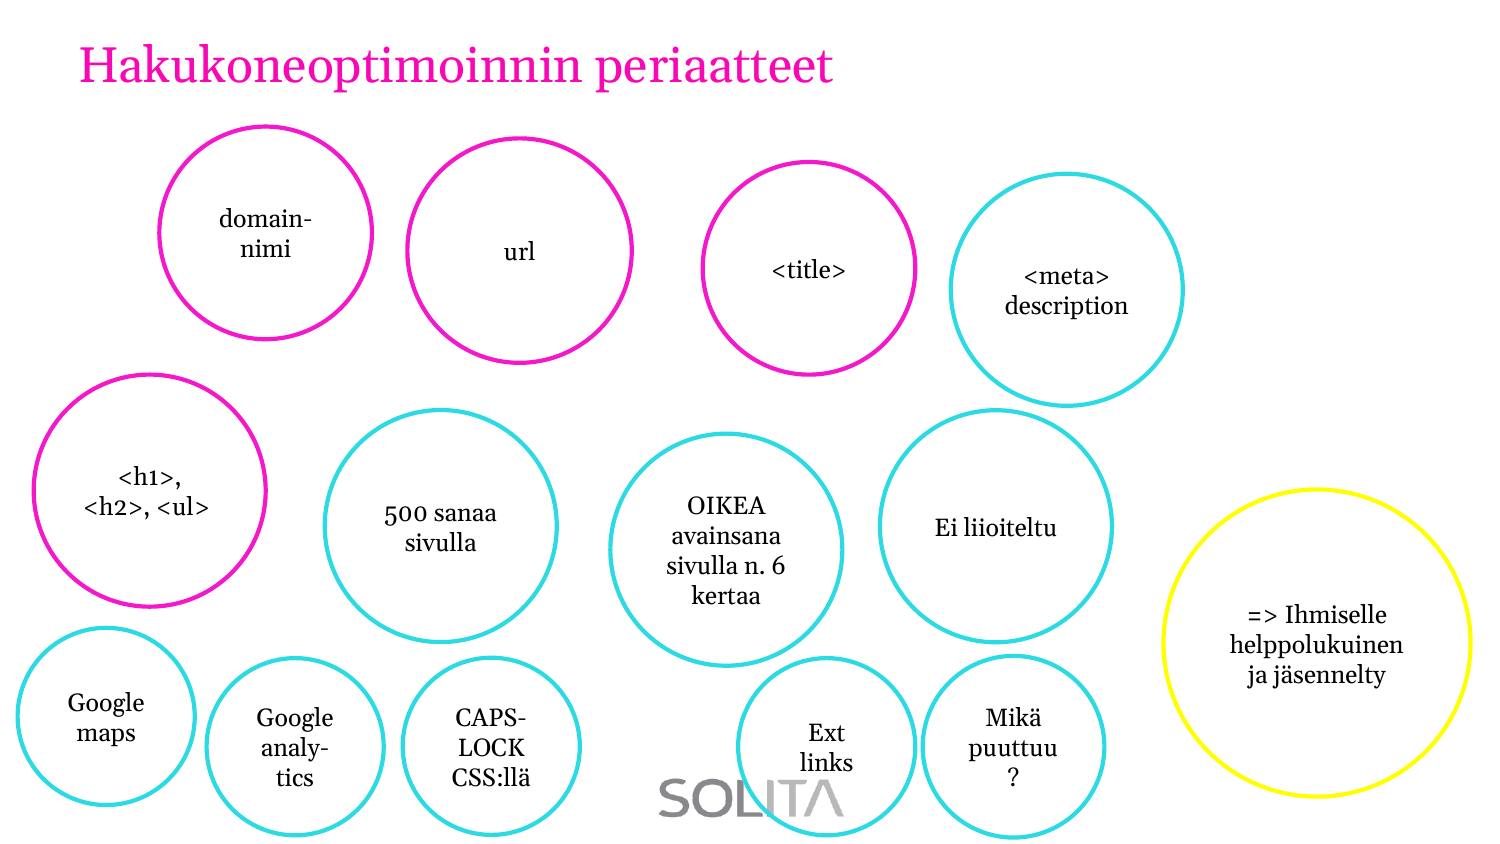

# Hakukoneoptimoinnin periaatteet
domain-nimi
url
<title>
<meta> description
<h1>, <h2>, <ul>
500 sanaa sivulla
Ei liioiteltu
OIKEA
avainsana sivulla n. 6 kertaa
=> Ihmiselle helppolukuinen ja jäsennelty
Google maps
Mikä puuttuu?
CAPS-LOCK CSS:llä
Google analy-tics
Ext links